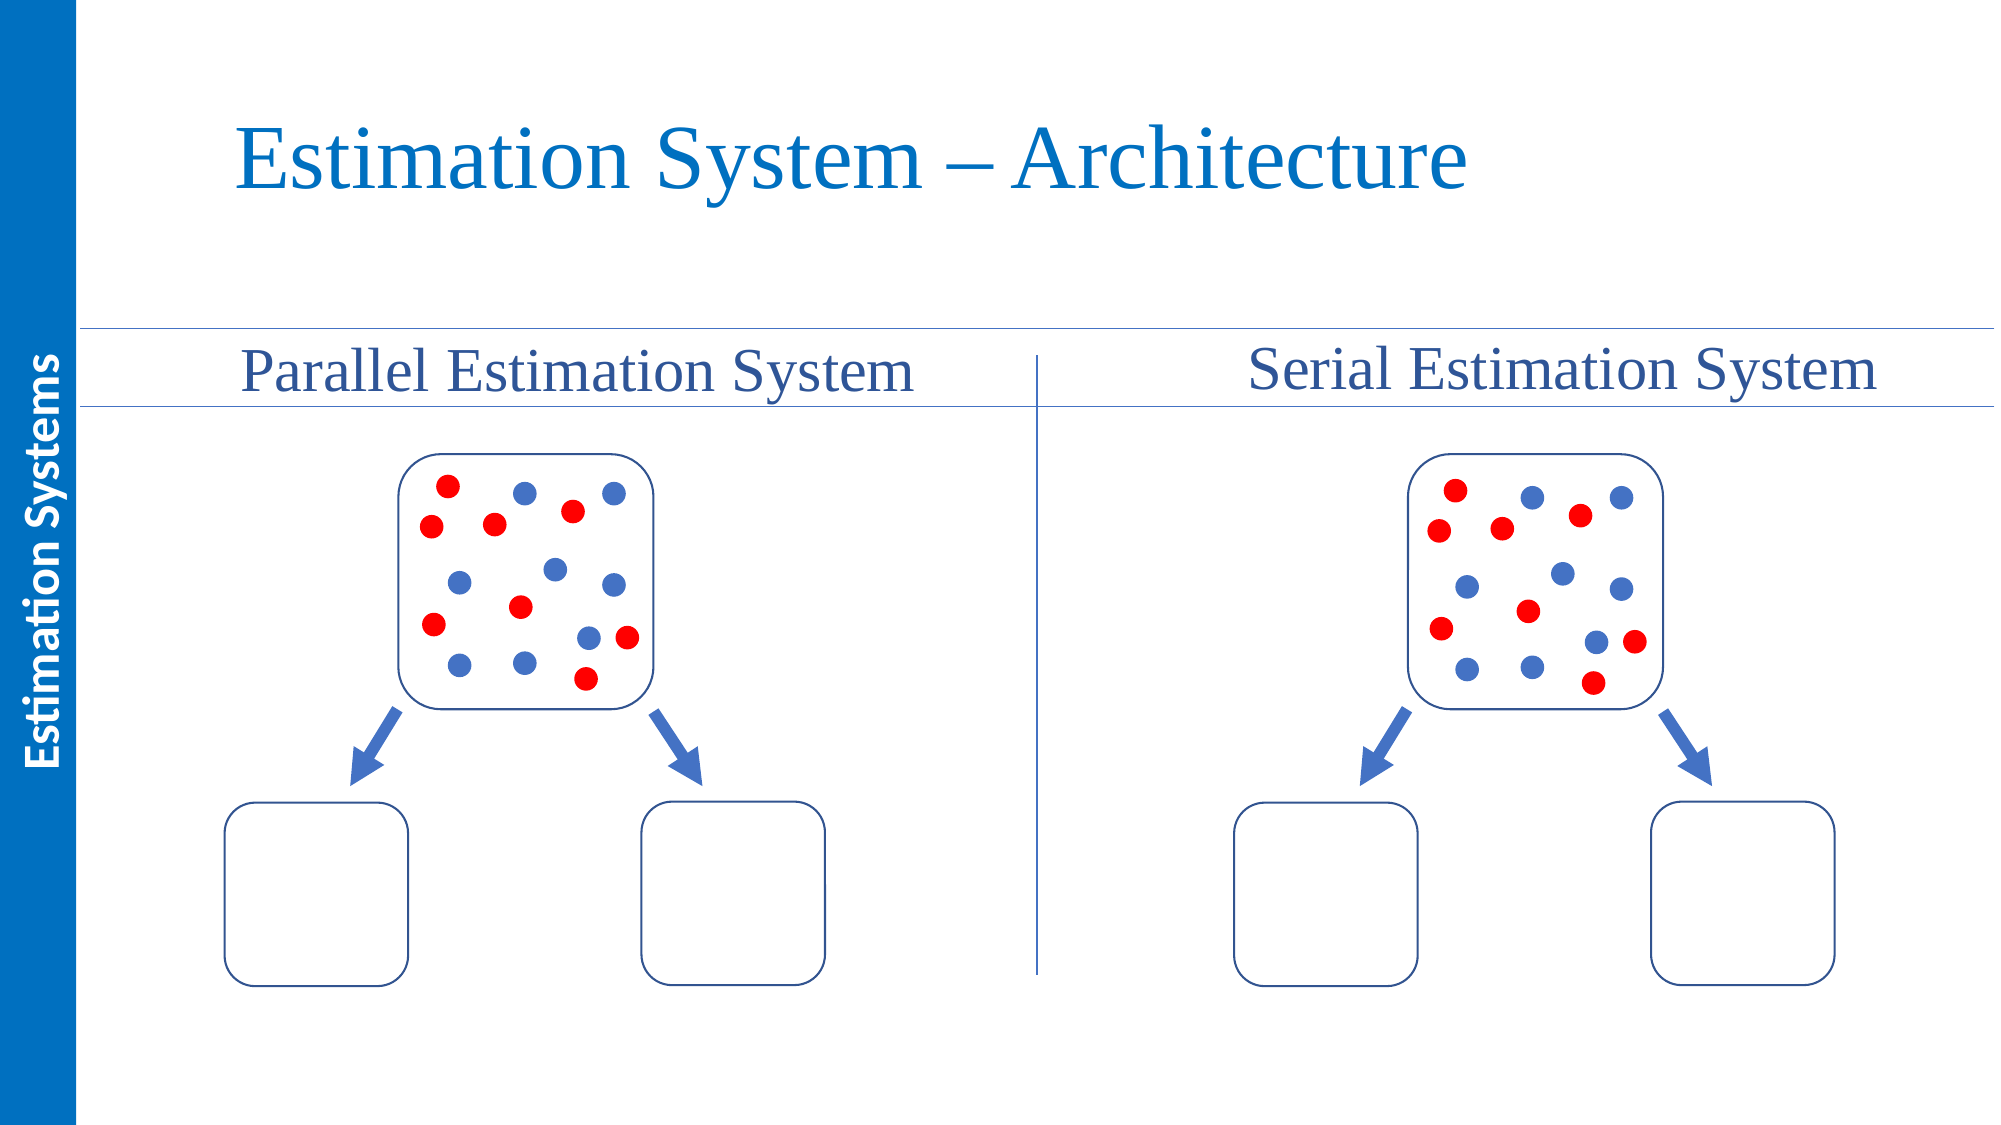

Estimation System – Architecture
Serial Estimation System
Parallel Estimation System

Estimation Systems